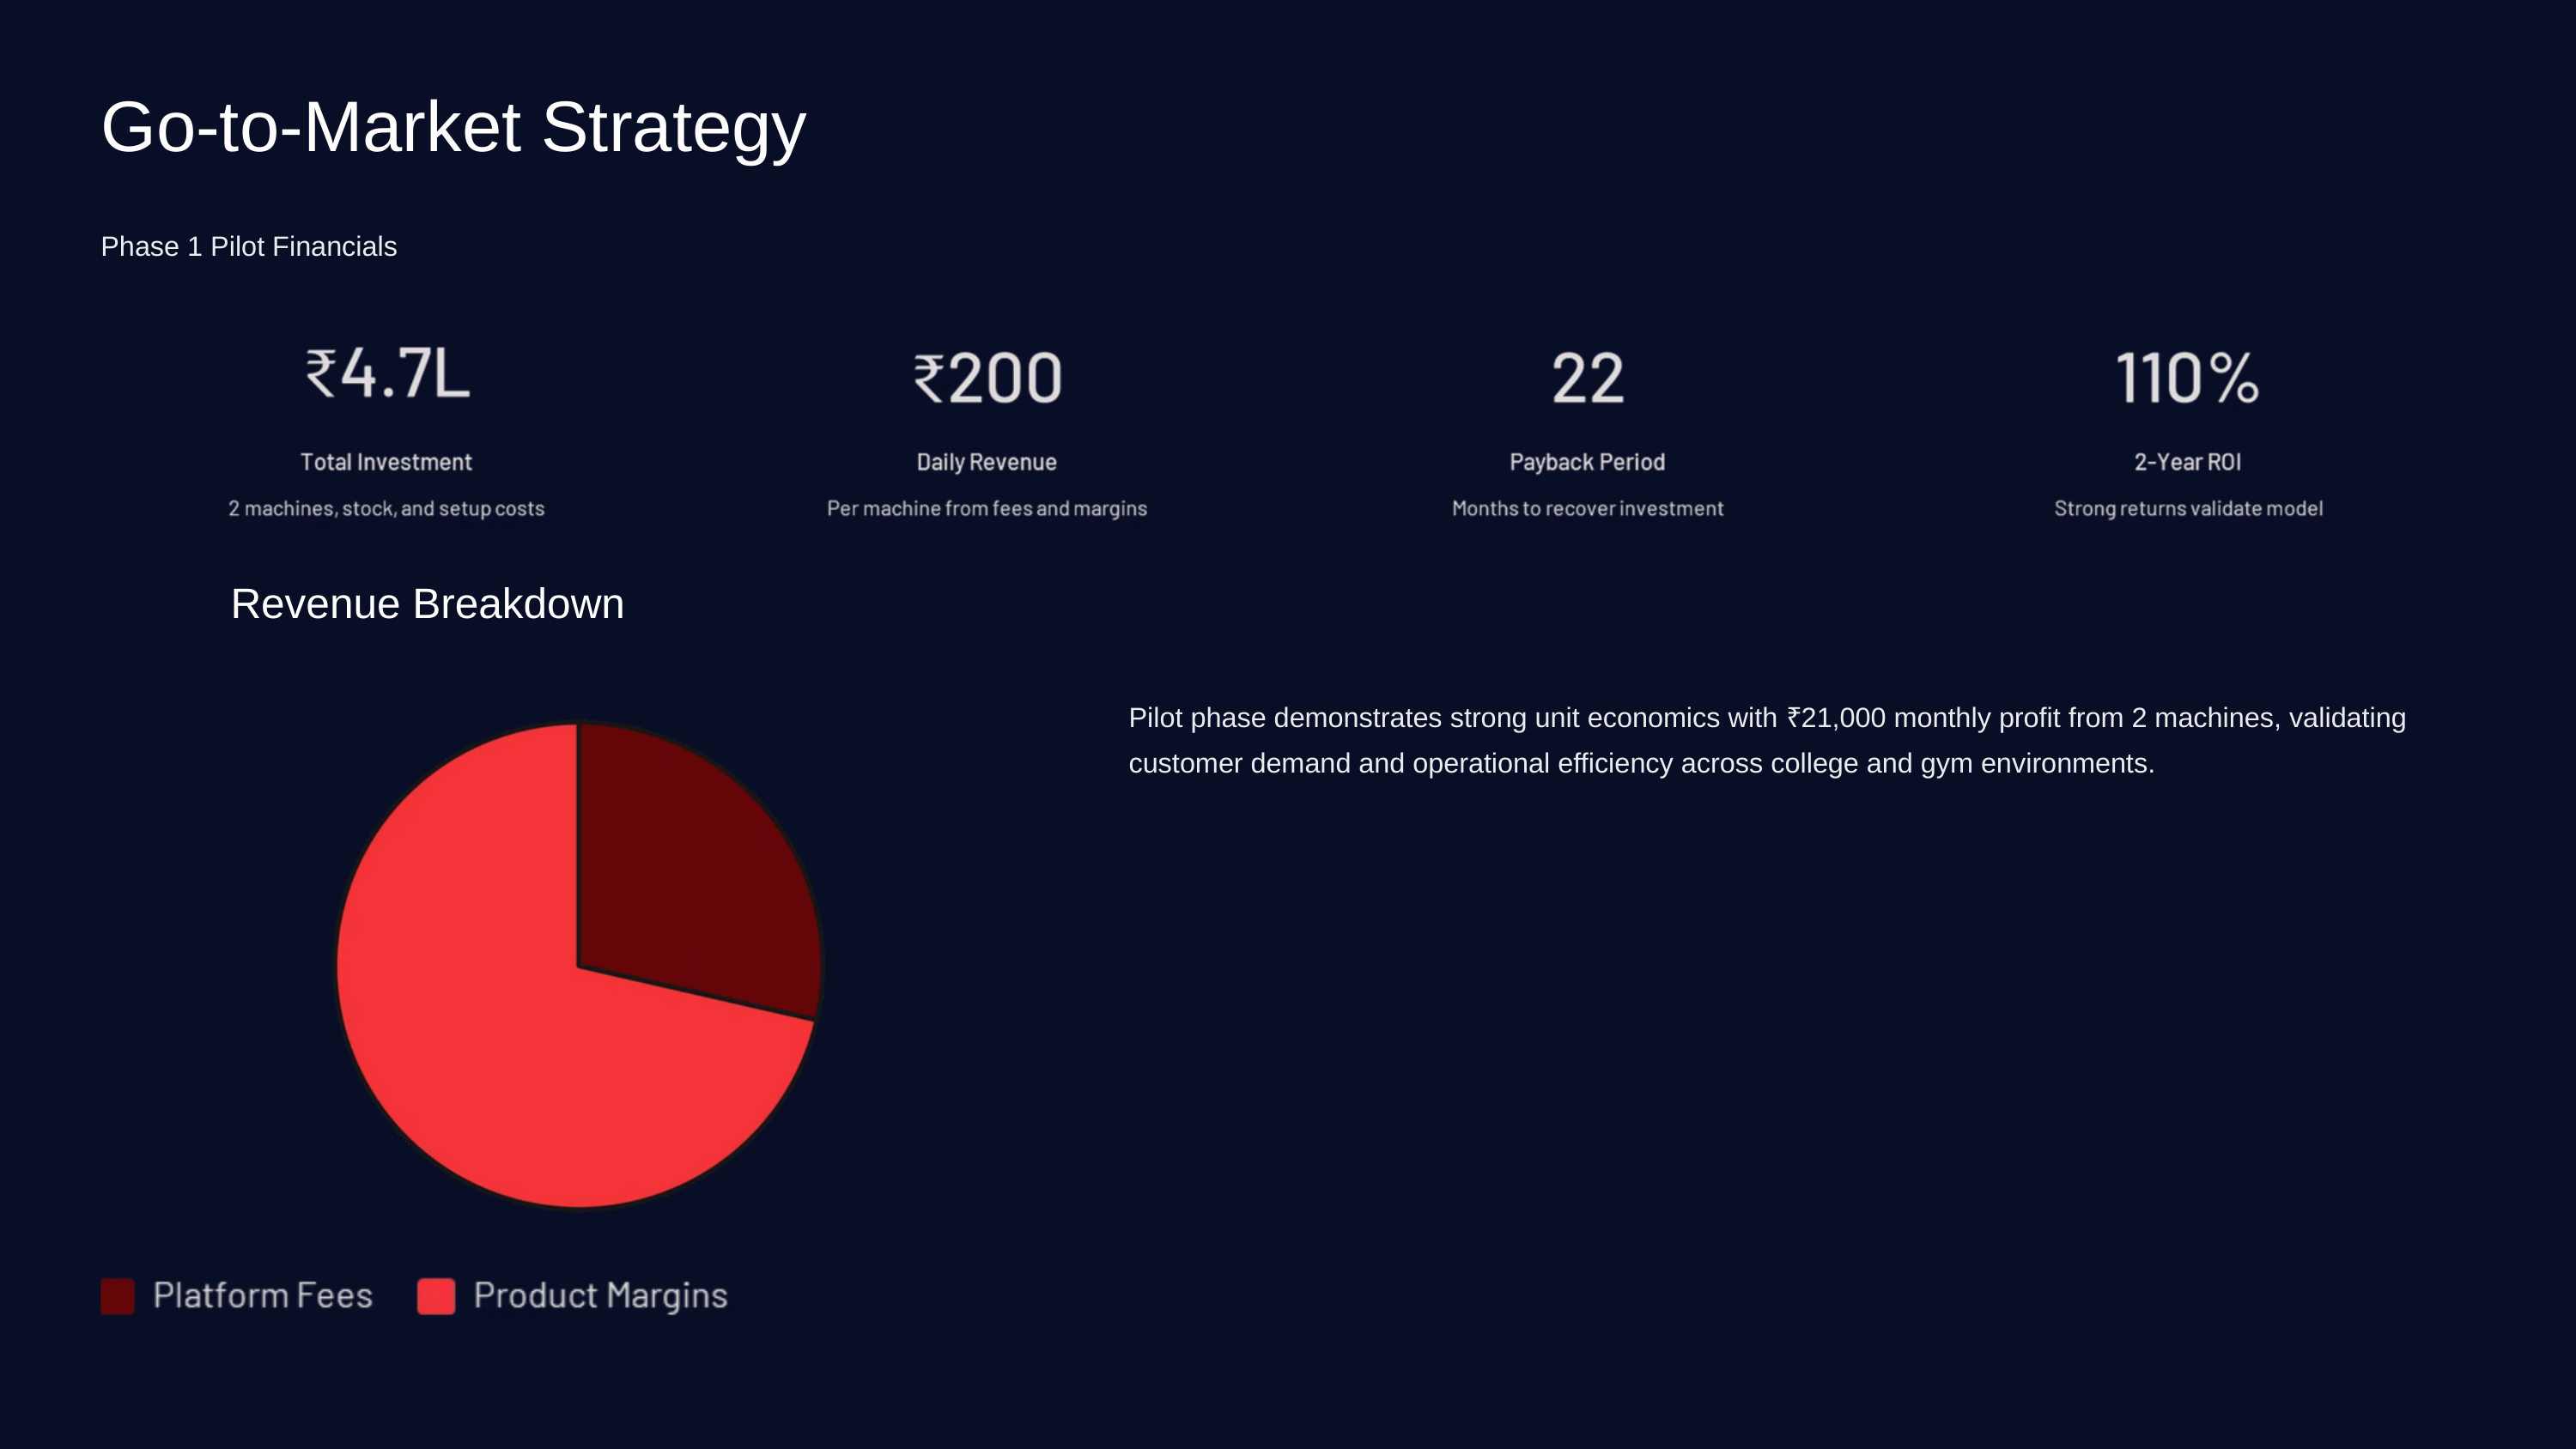

Go-to-Market Strategy
Phase 1 Pilot Financials

           Revenue Breakdown
Pilot phase demonstrates strong unit economics with ₹21,000 monthly profit from 2 machines, validating customer demand and operational efficiency across college and gym environments.